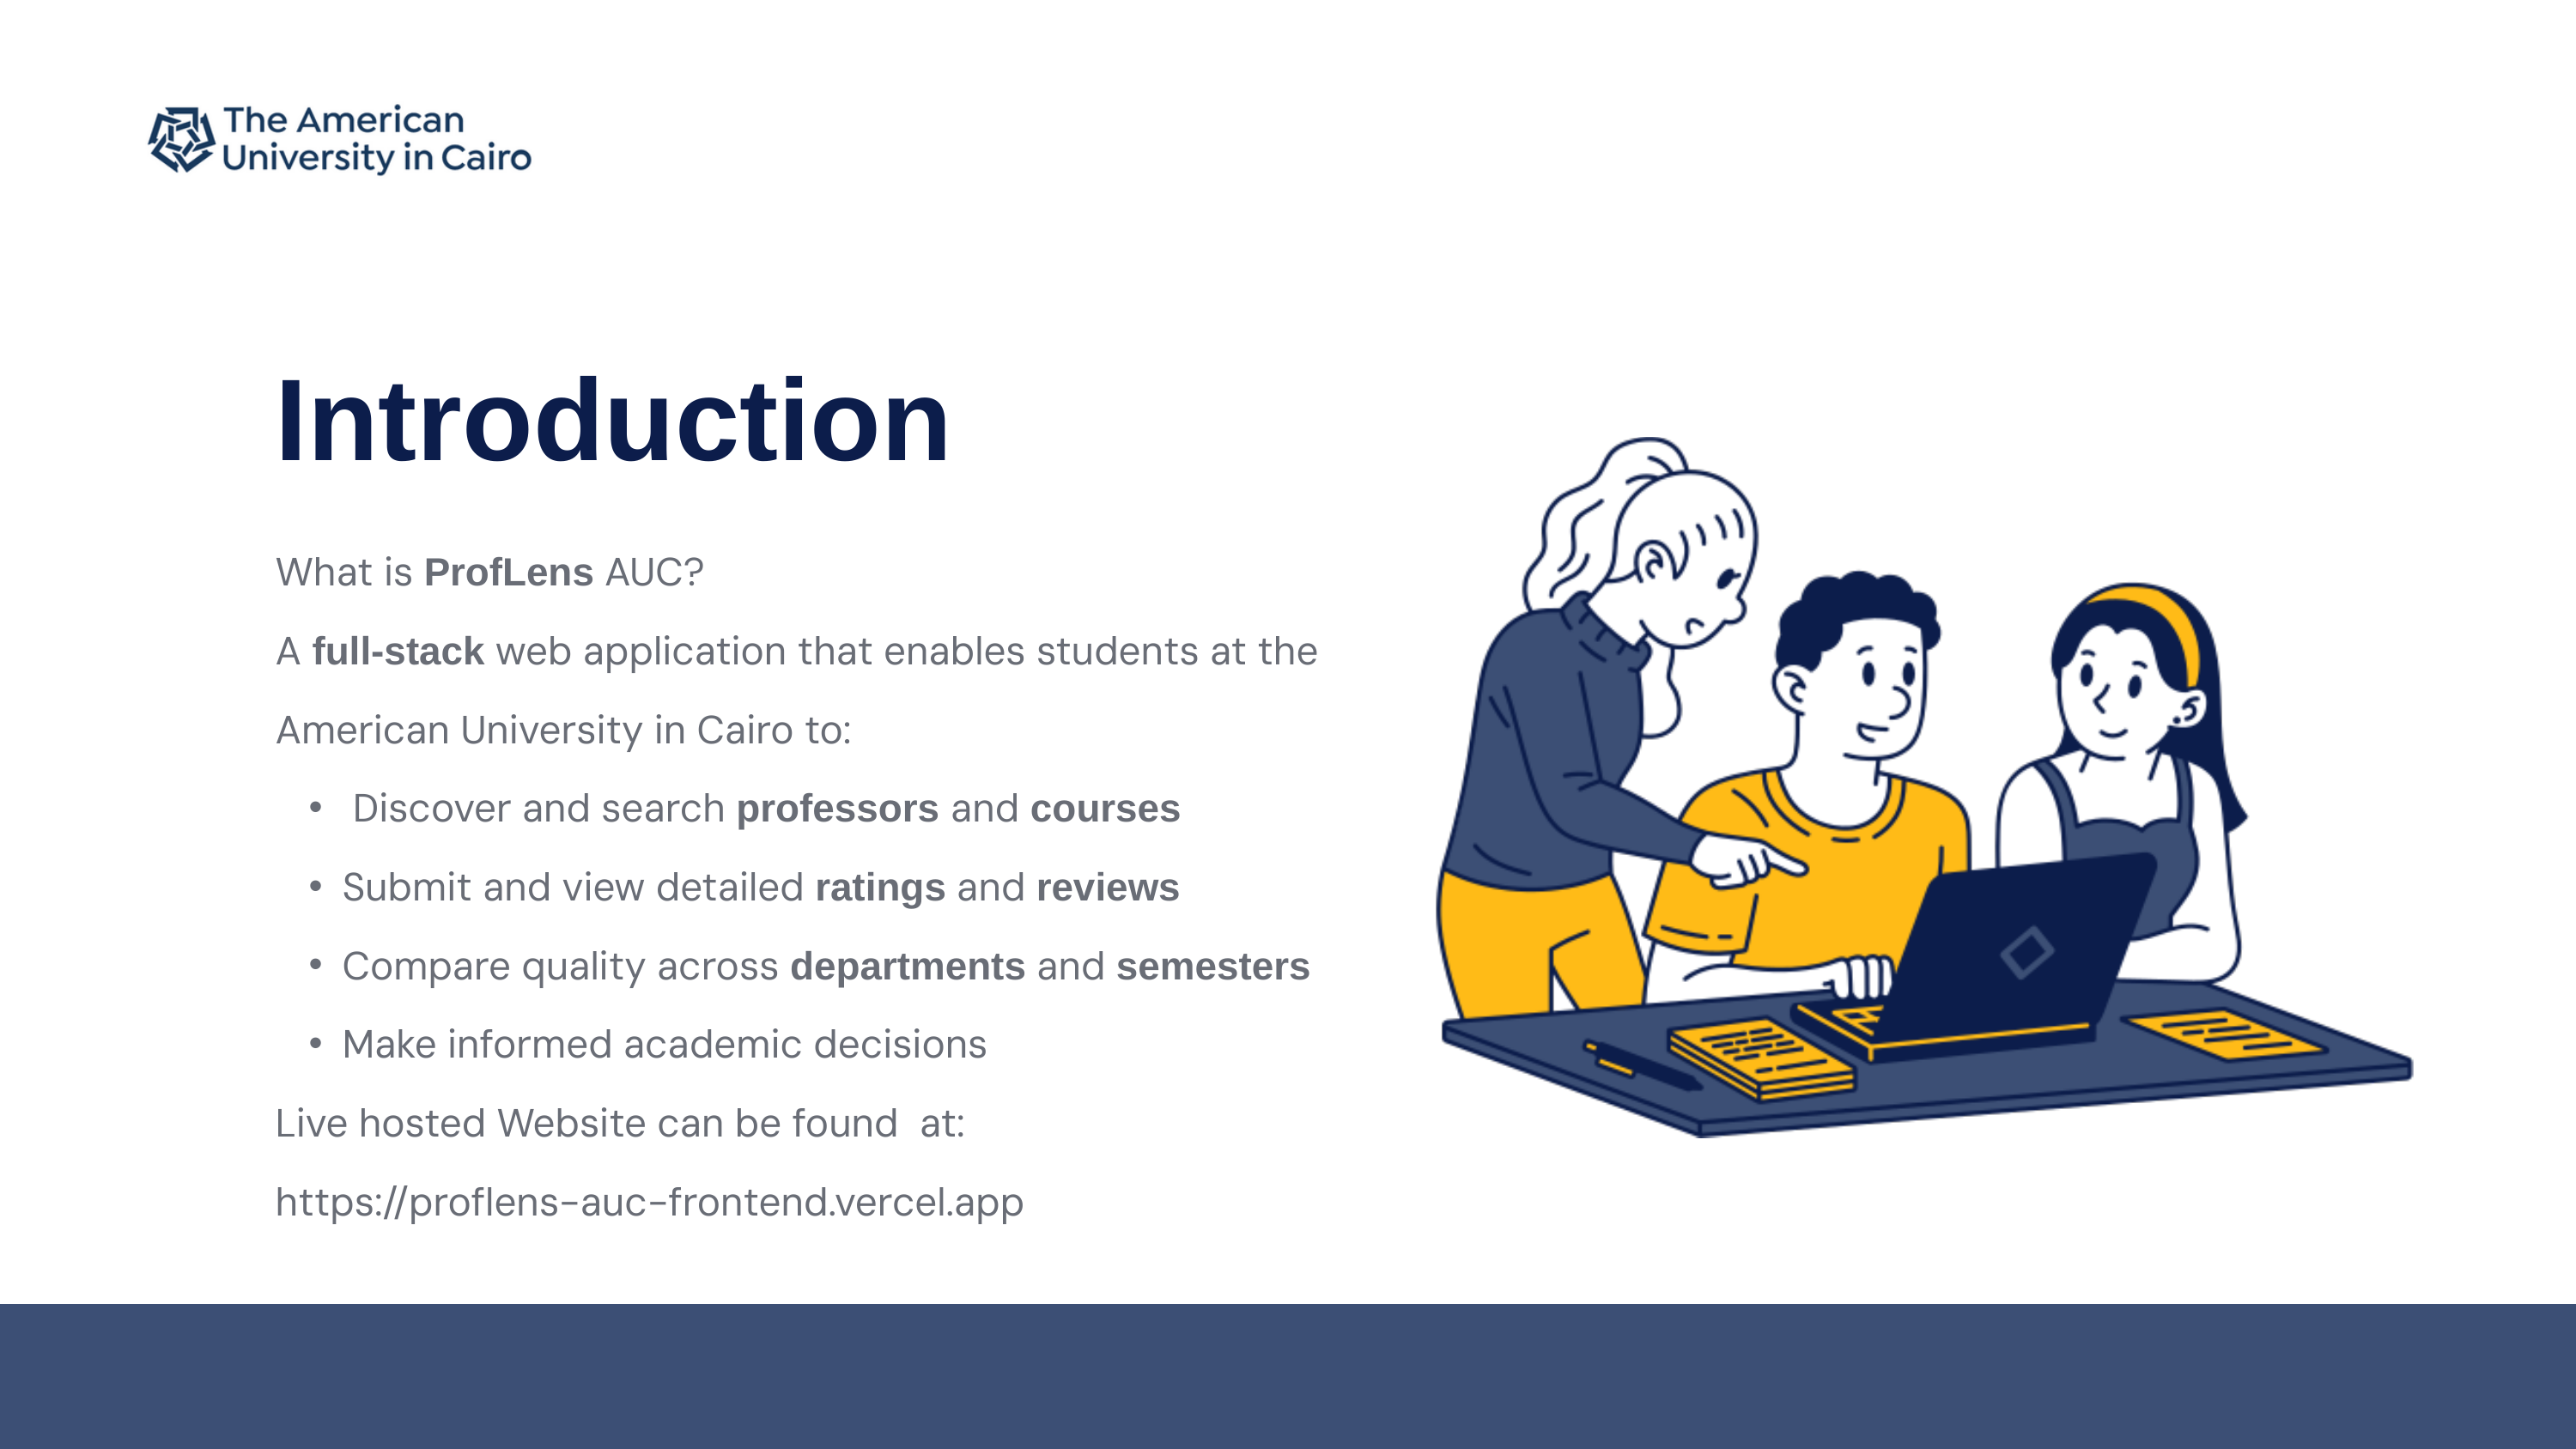

Introduction

What is ProfLens AUC?
A full-stack web application that enables students at the American University in Cairo to:
 Discover and search professors and courses
Submit and view detailed ratings and reviews
Compare quality across departments and semesters
Make informed academic decisions
Live hosted Website can be found  at:
https://proflens-auc-frontend.vercel.app